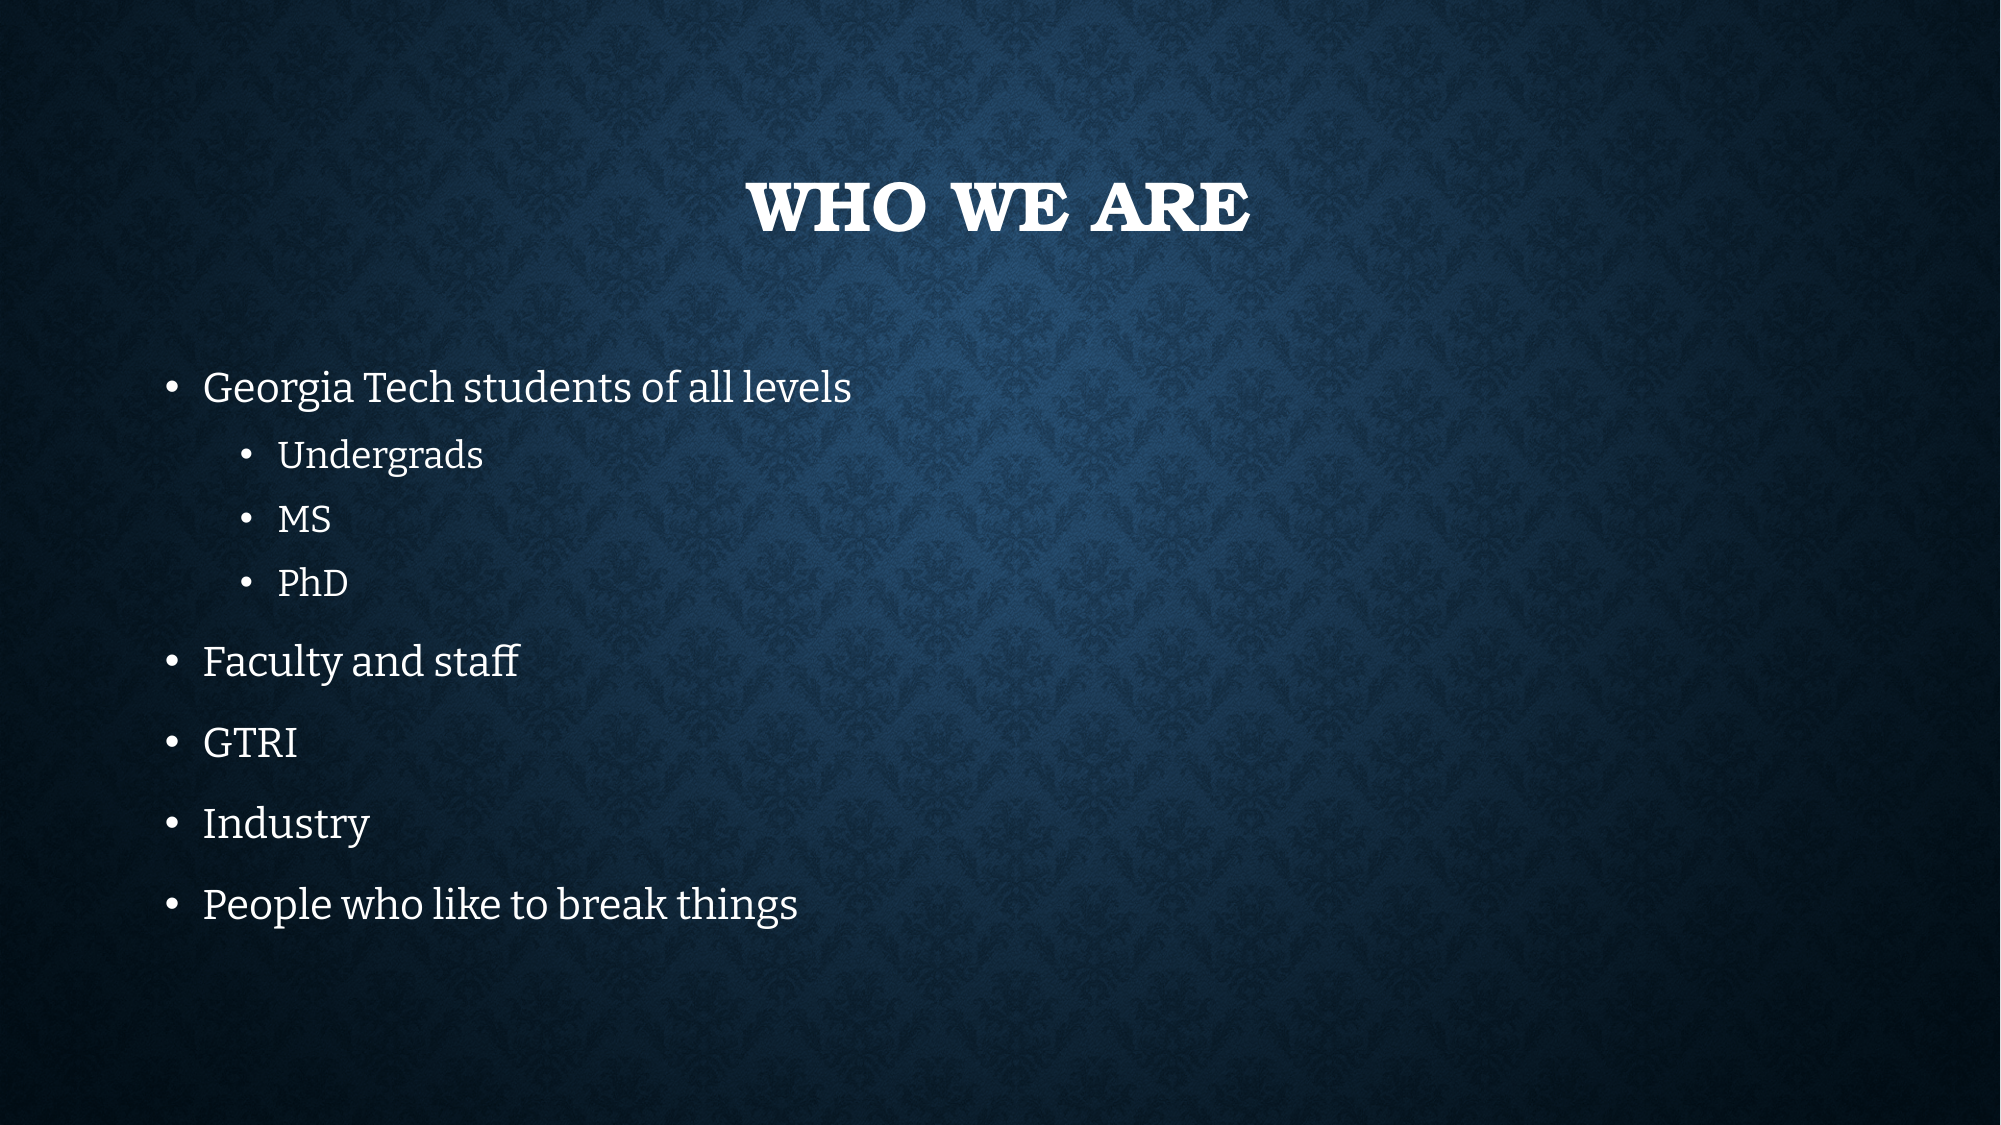

# Who we ARE
Georgia Tech students of all levels
Undergrads
MS
PhD
Faculty and staff
GTRI
Industry
People who like to break things